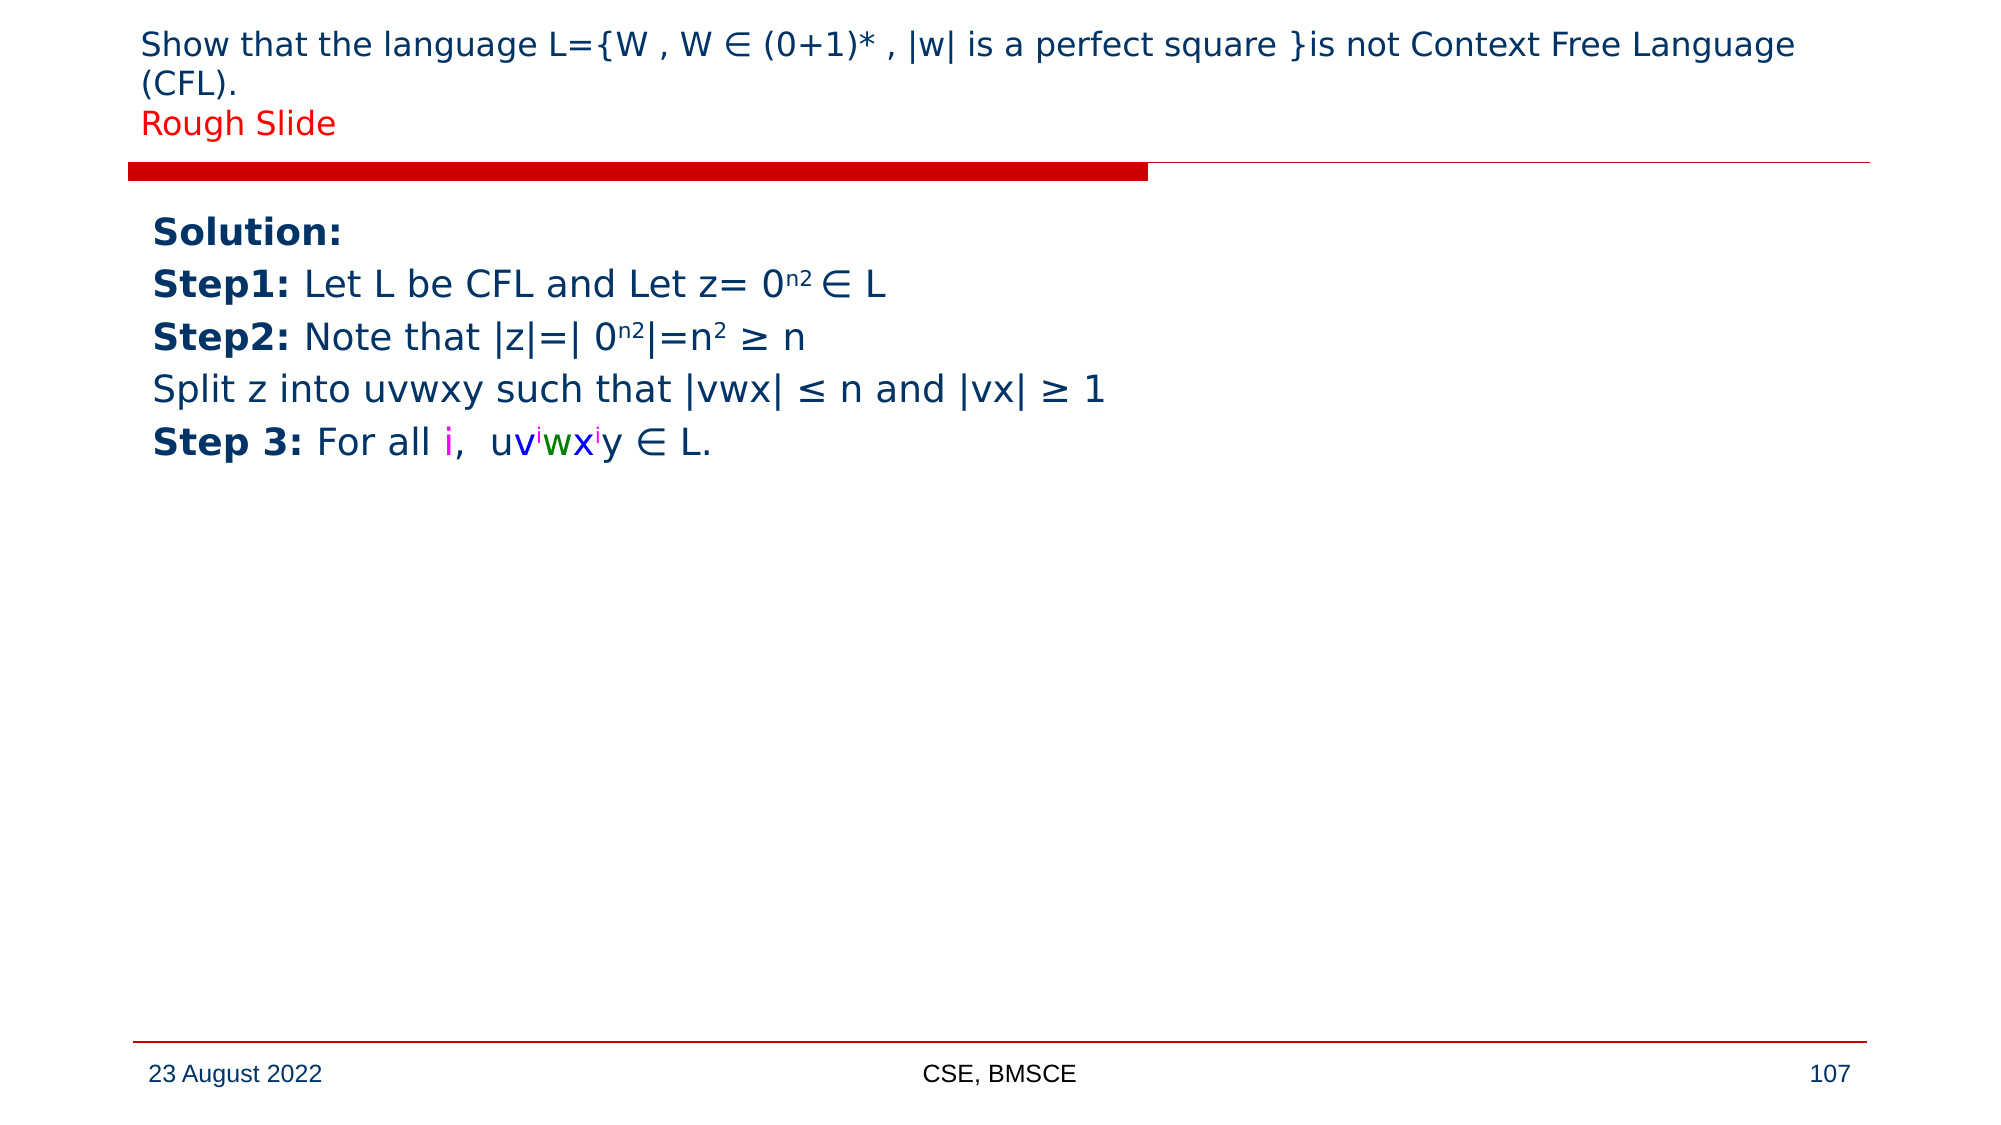

# Show that the language L={W , W ∈ (0+1)* , |w| is a perfect square }is not Context Free Language (CFL). Rough Slide
Solution:
Step1: Let L be CFL and Let z= 0n2 ∈ L
Step2: Note that |z|=| 0n2|=n2 ≥ n
Split z into uvwxy such that |vwx| ≤ n and |vx| ≥ 1
Step 3: For all i,  uviwxiy ∈ L.
CSE, BMSCE
107
23 August 2022